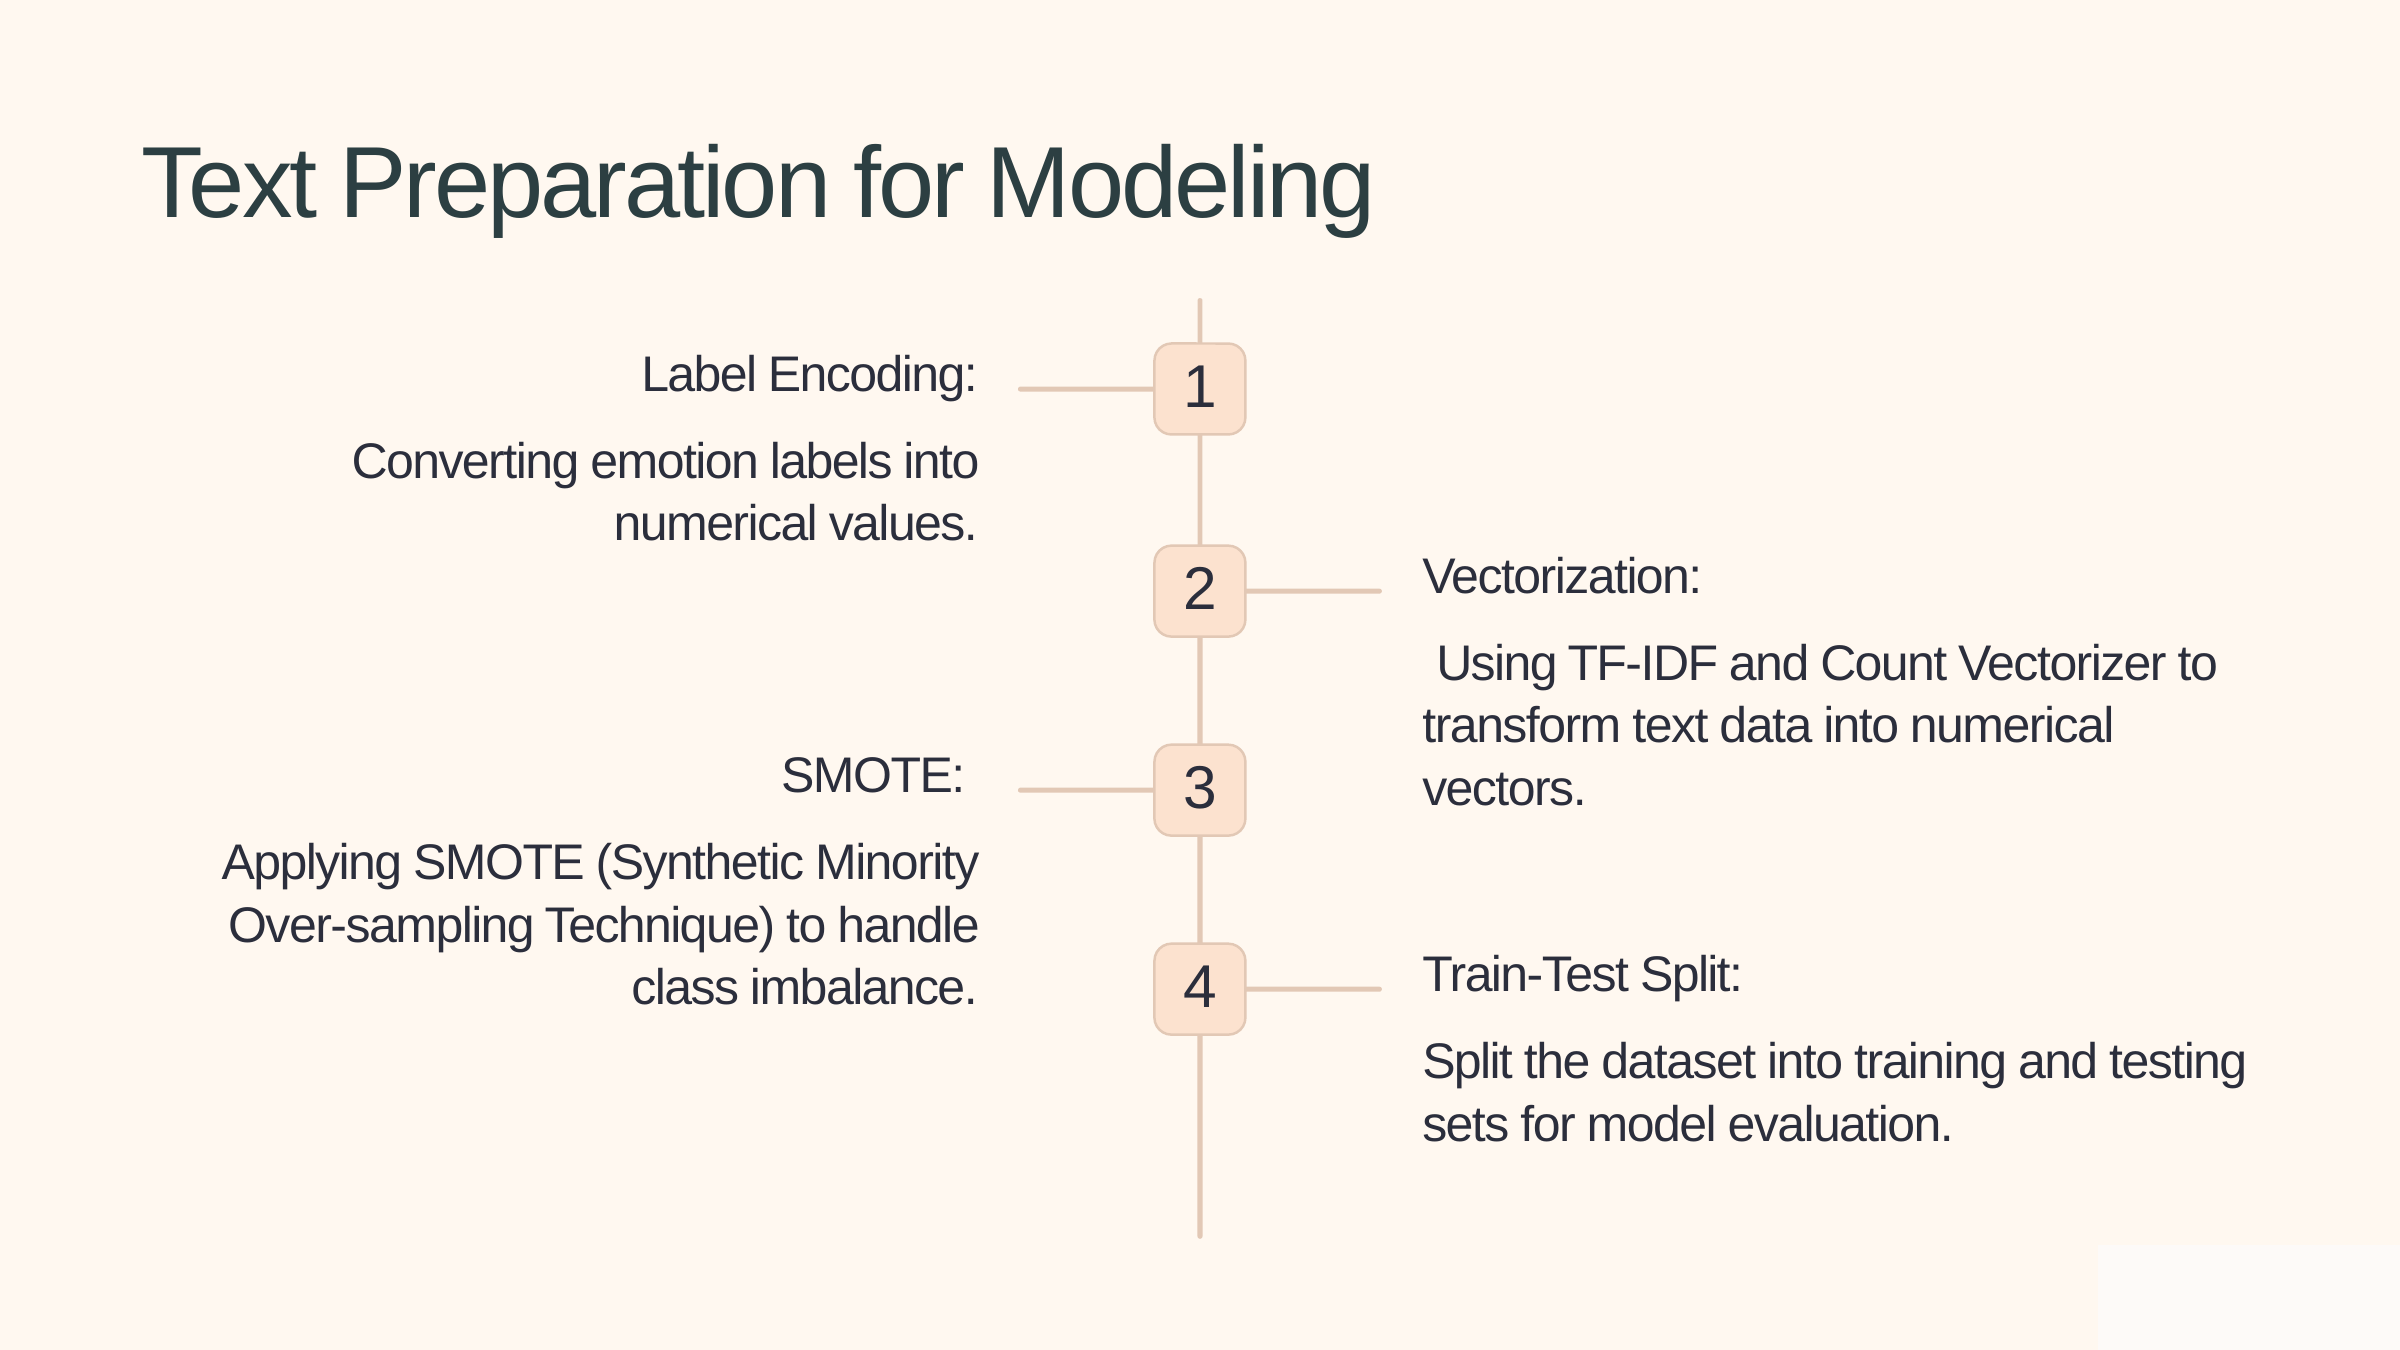

Text Preparation for Modeling

Label Encoding:

1

 Converting emotion labels into numerical values.
Vectorization:

2

 Using TF-IDF and Count Vectorizer to transform text data into numerical vectors.
SMOTE:

3

Applying SMOTE (Synthetic Minority Over-sampling Technique) to handle class imbalance.
Train-Test Split:

4

Split the dataset into training and testing sets for model evaluation.